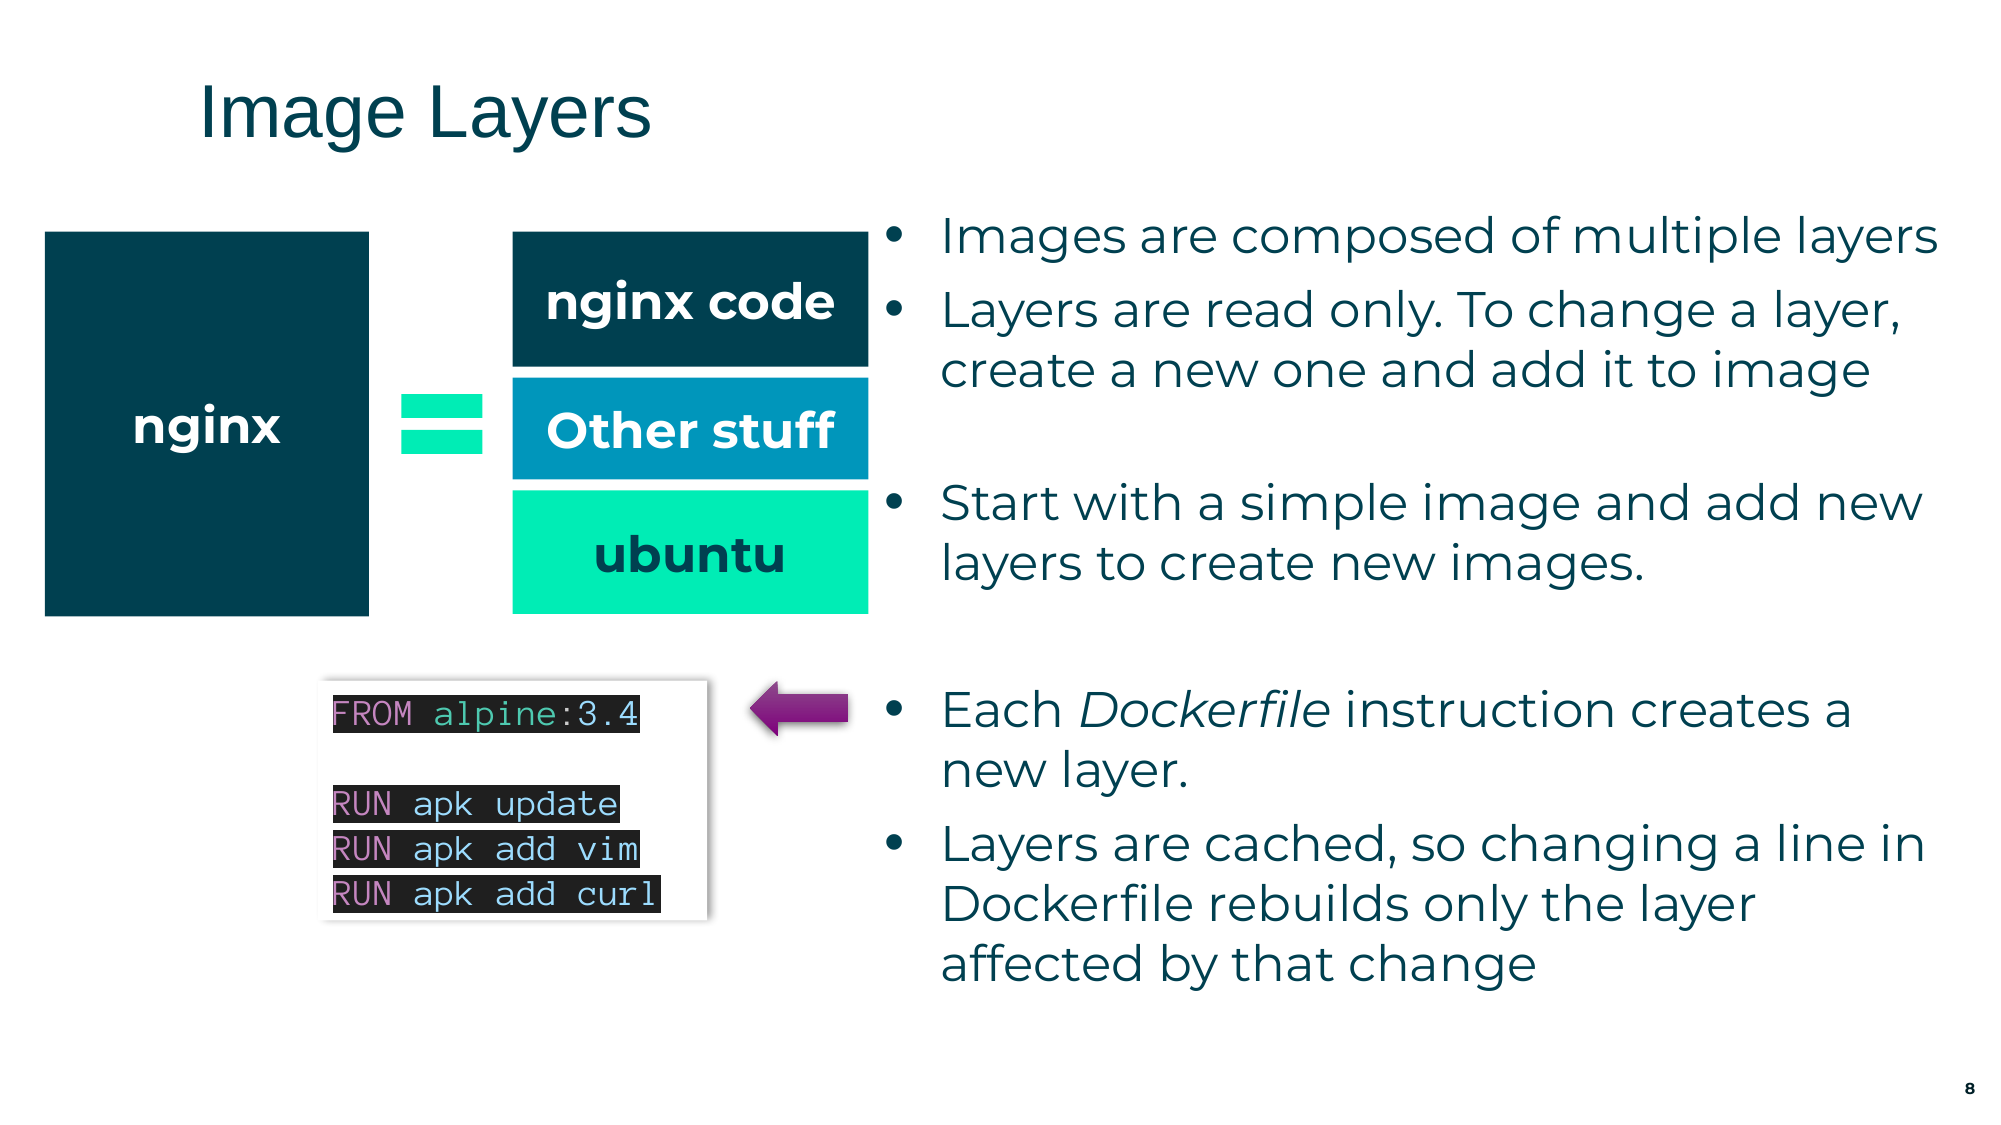

Image Layers
Images are composed of multiple layers
Layers are read only. To change a layer, create a new one and add it to image
Start with a simple image and add new layers to create new images.

Each Dockerfile instruction creates a new layer.
Layers are cached, so changing a line in Dockerfile rebuilds only the layer affected by that change

nginx
nginx code

Other stuff
ubuntu
FROM alpine:3.4
RUN apk update
RUN apk add vim
RUN apk add curl

8